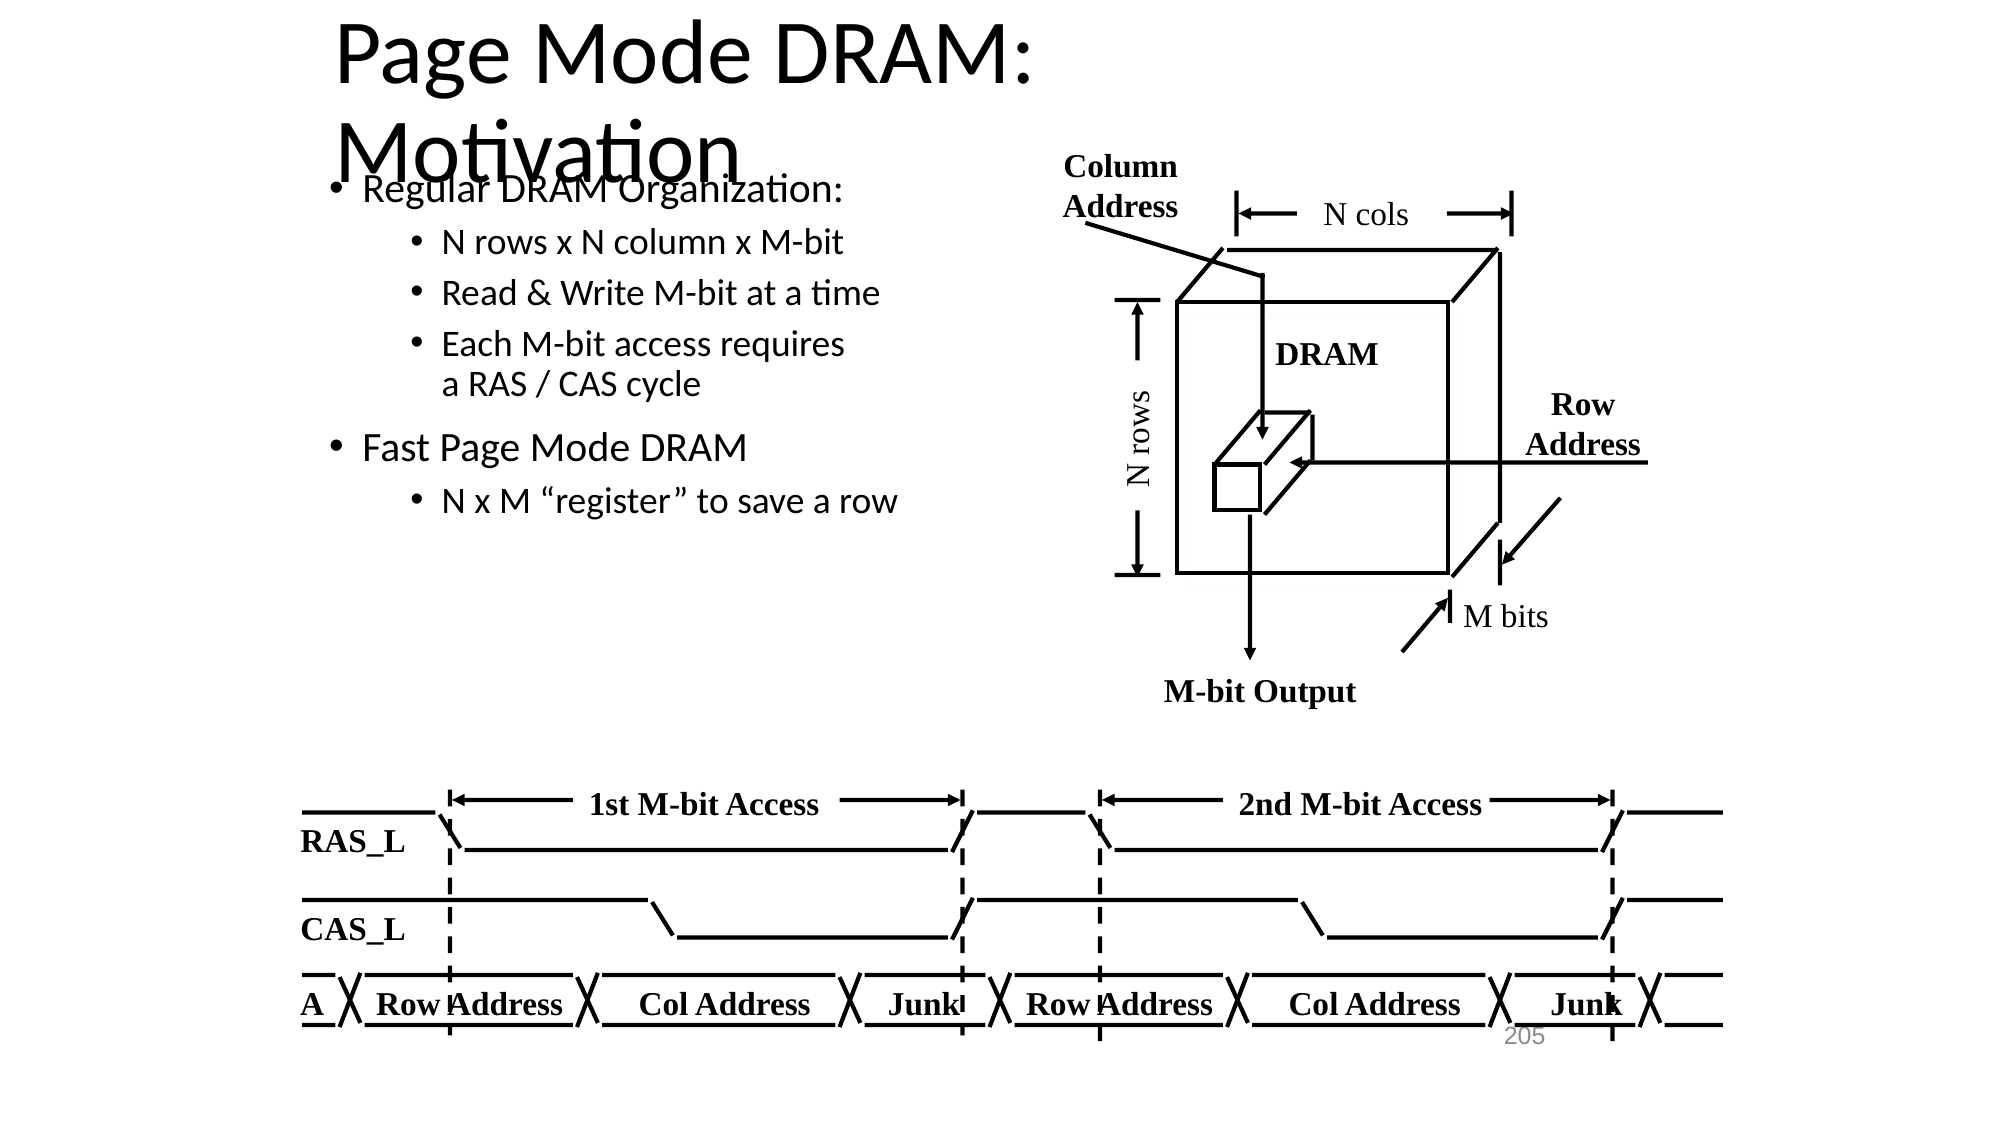

# Page Mode DRAM: Motivation
Column
Address
Regular DRAM Organization:
N rows x N column x M-bit
Read & Write M-bit at a time
Each M-bit access requires
a RAS / CAS cycle
Fast Page Mode DRAM
N x M “register” to save a row
N cols

DRAM
Row
Address

N rows

M bits

M-bit Output
1st M-bit Access
2nd M-bit Access

RAS_L

CAS_L

A
Row Address
Col Address
Junk
Row Address
Col Address
Junk

205